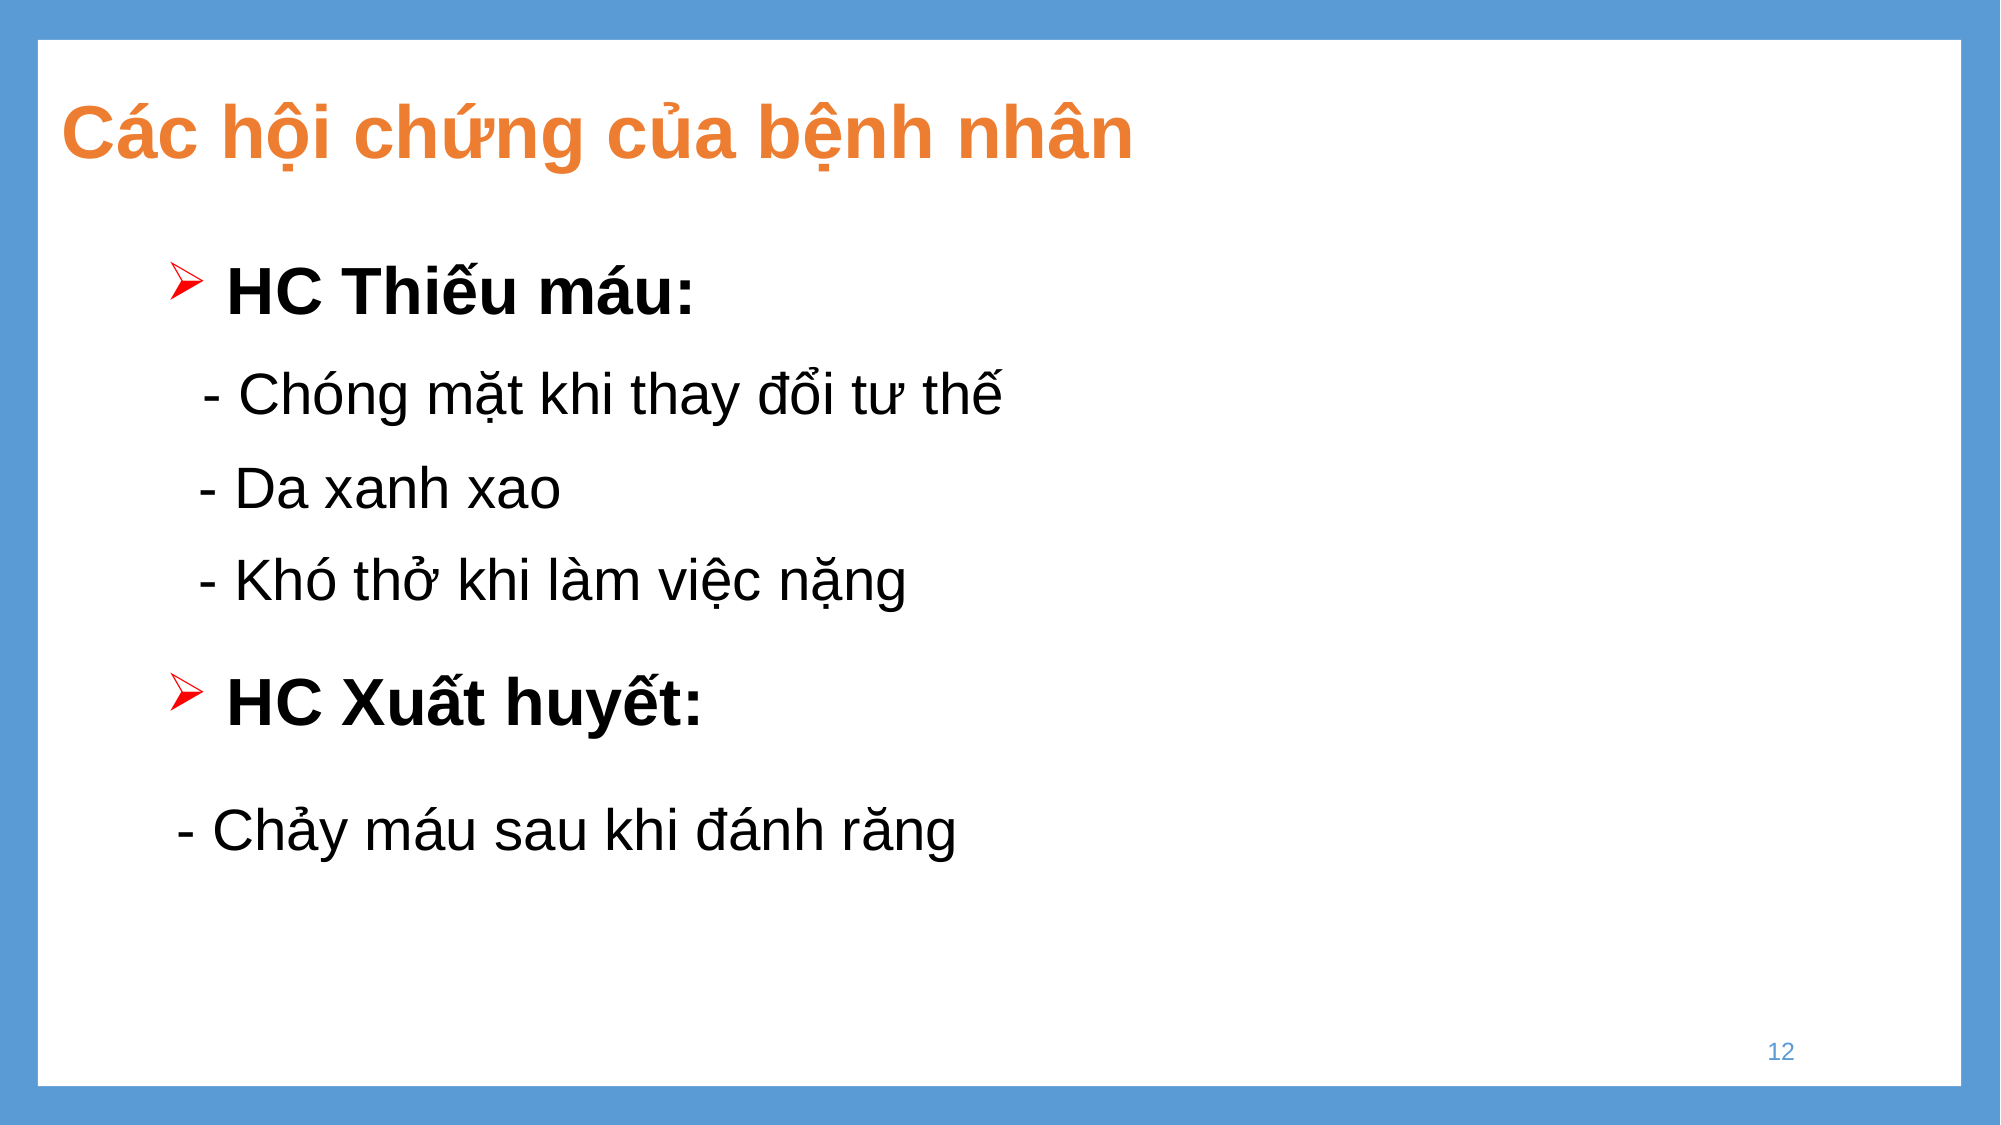

# Các hội chứng của bệnh nhân
 HC Thiếu máu:
  - Chóng mặt khi thay đổi tư thế
  - Da xanh xao
  - Khó thở khi làm việc nặng
 HC Xuất huyết:
 - Chảy máu sau khi đánh răng

12